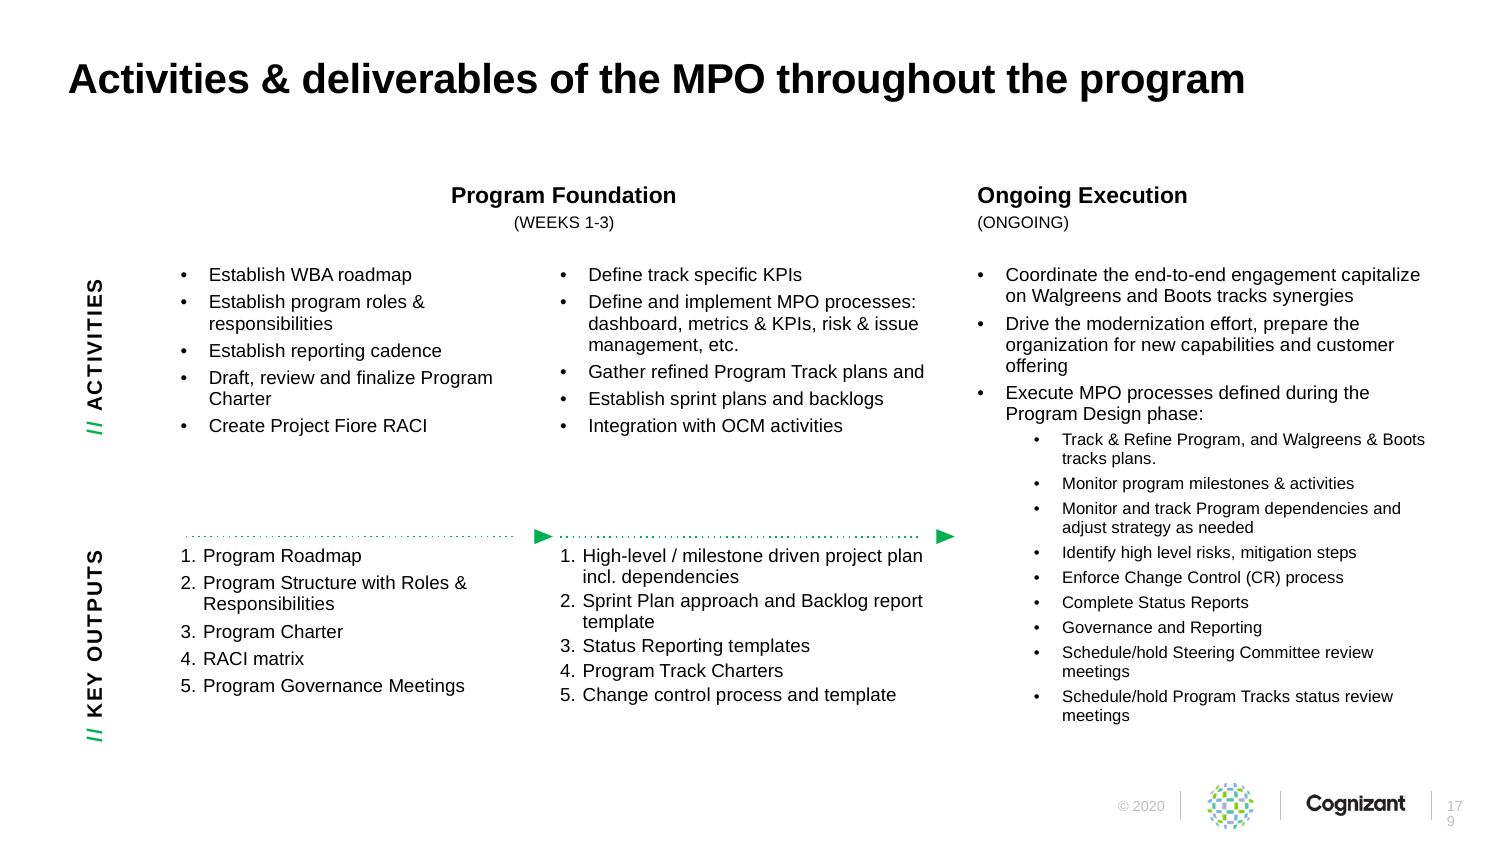

# Activities & deliverables of the MPO throughout the program
| Program Foundation (WEEKS 1-3) |  | Ongoing Execution (ONGOING) |
| --- | --- | --- |
| Establish WBA roadmap Establish program roles & responsibilities Establish reporting cadence Draft, review and finalize Program Charter Create Project Fiore RACI | Define track specific KPIs Define and implement MPO processes: dashboard, metrics & KPIs, risk & issue management, etc. Gather refined Program Track plans and Establish sprint plans and backlogs Integration with OCM activities | Coordinate the end-to-end engagement capitalize on Walgreens and Boots tracks synergies Drive the modernization effort, prepare the organization for new capabilities and customer offering Execute MPO processes defined during the Program Design phase: Track & Refine Program, and Walgreens & Boots tracks plans. Monitor program milestones & activities Monitor and track Program dependencies and adjust strategy as needed Identify high level risks, mitigation steps Enforce Change Control (CR) process Complete Status Reports Governance and Reporting Schedule/hold Steering Committee review meetings Schedule/hold Program Tracks status review meetings |
| Program Roadmap Program Structure with Roles & Responsibilities Program Charter RACI matrix Program Governance Meetings | High-level / milestone driven project plan incl. dependencies Sprint Plan approach and Backlog report template Status Reporting templates Program Track Charters Change control process and template |  |
// ACTIVITIES

// KEY OUTPUTS
179
© 2020